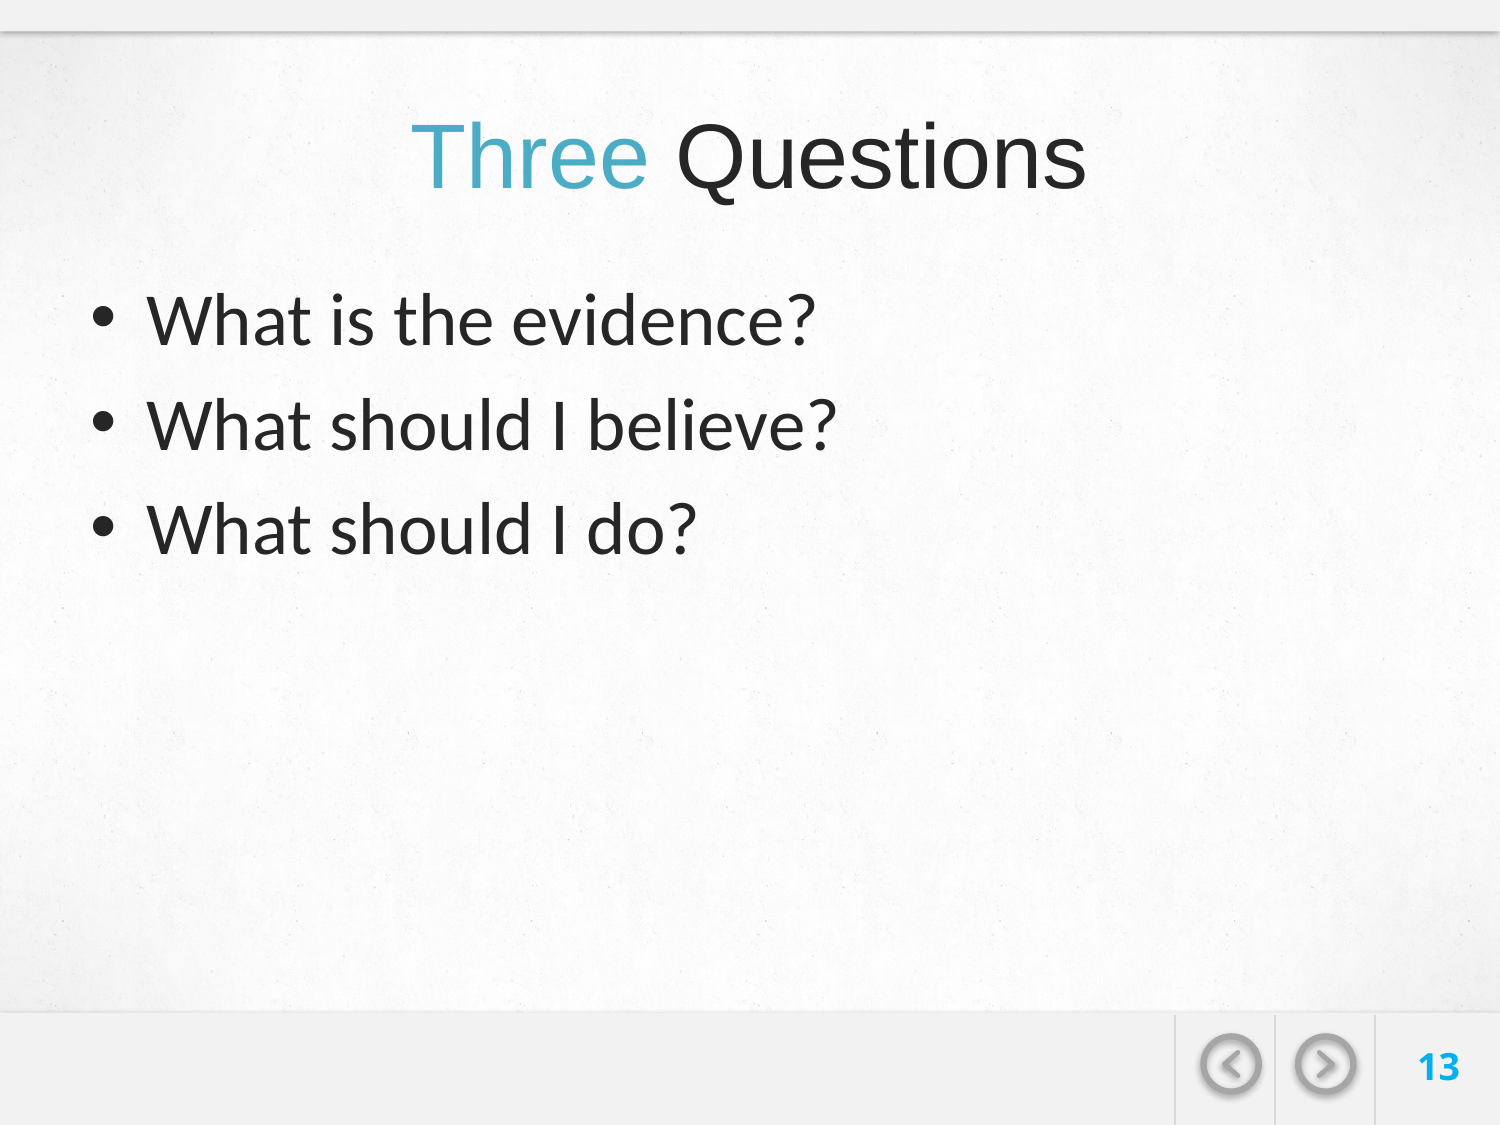

# Three Questions
What is the evidence?
What should I believe?
What should I do?

13